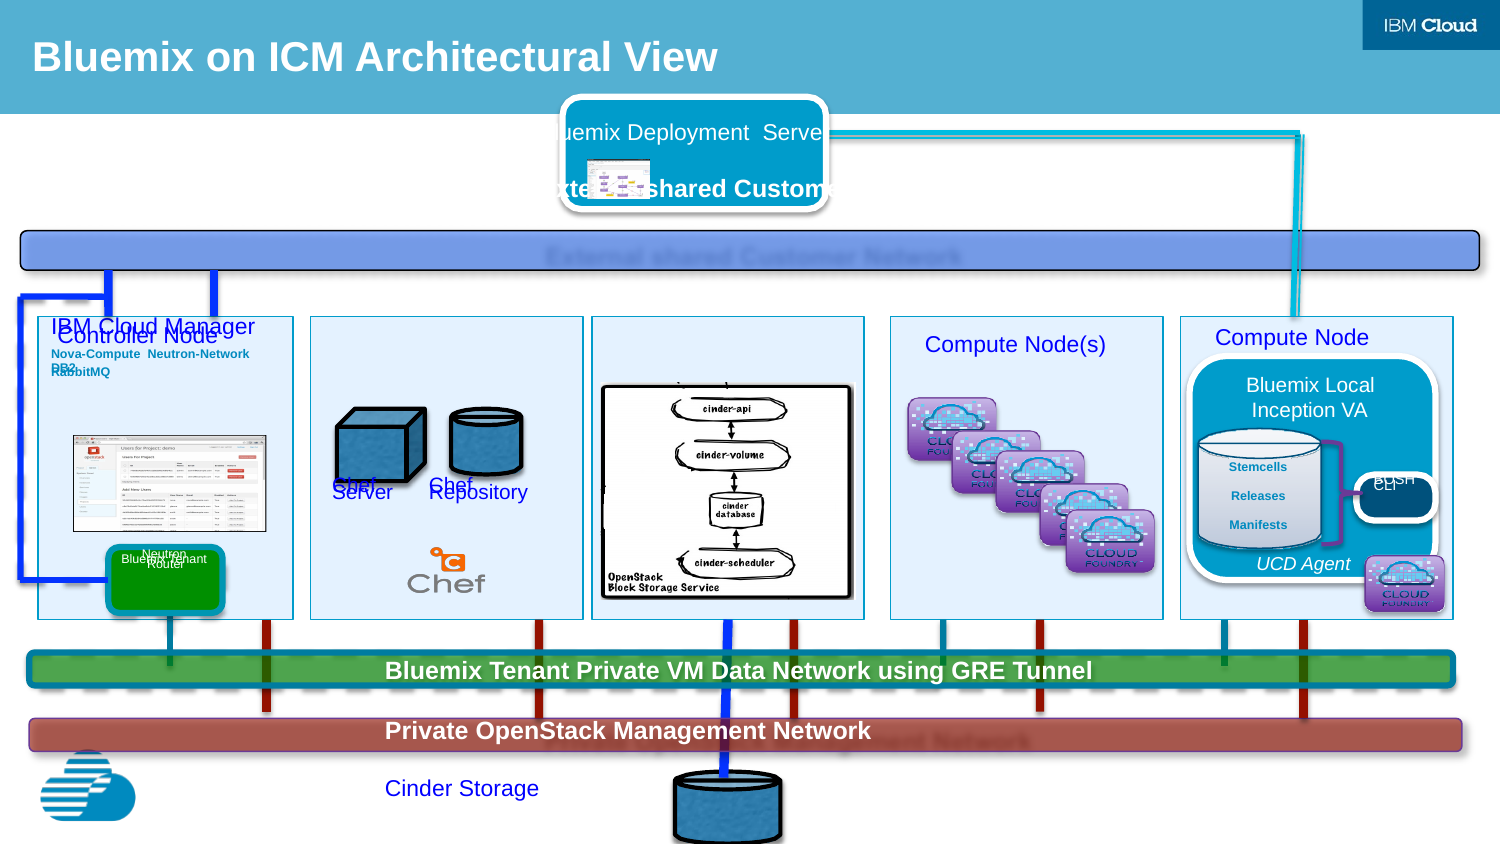

Bluemix on ICM Architectural View

Bluemix Deployment  Server

External shared Customer Network

Compute Node
Compute Node(s)
IBM Cloud Manager  Controller Node
Nova-Compute  Neutron-Network  DB2
RabbitMQ

Bluemix Local  Inception VA

Stemcells

BOSH  CLI
Releases
Chef  Server
Chef  Repository

Manifests

UCD Agent

Neutron  Bluemix Tenant  Router

Bluemix Tenant Private VM Data Network using GRE Tunnel

Private OpenStack Management Network

Cinder Storage